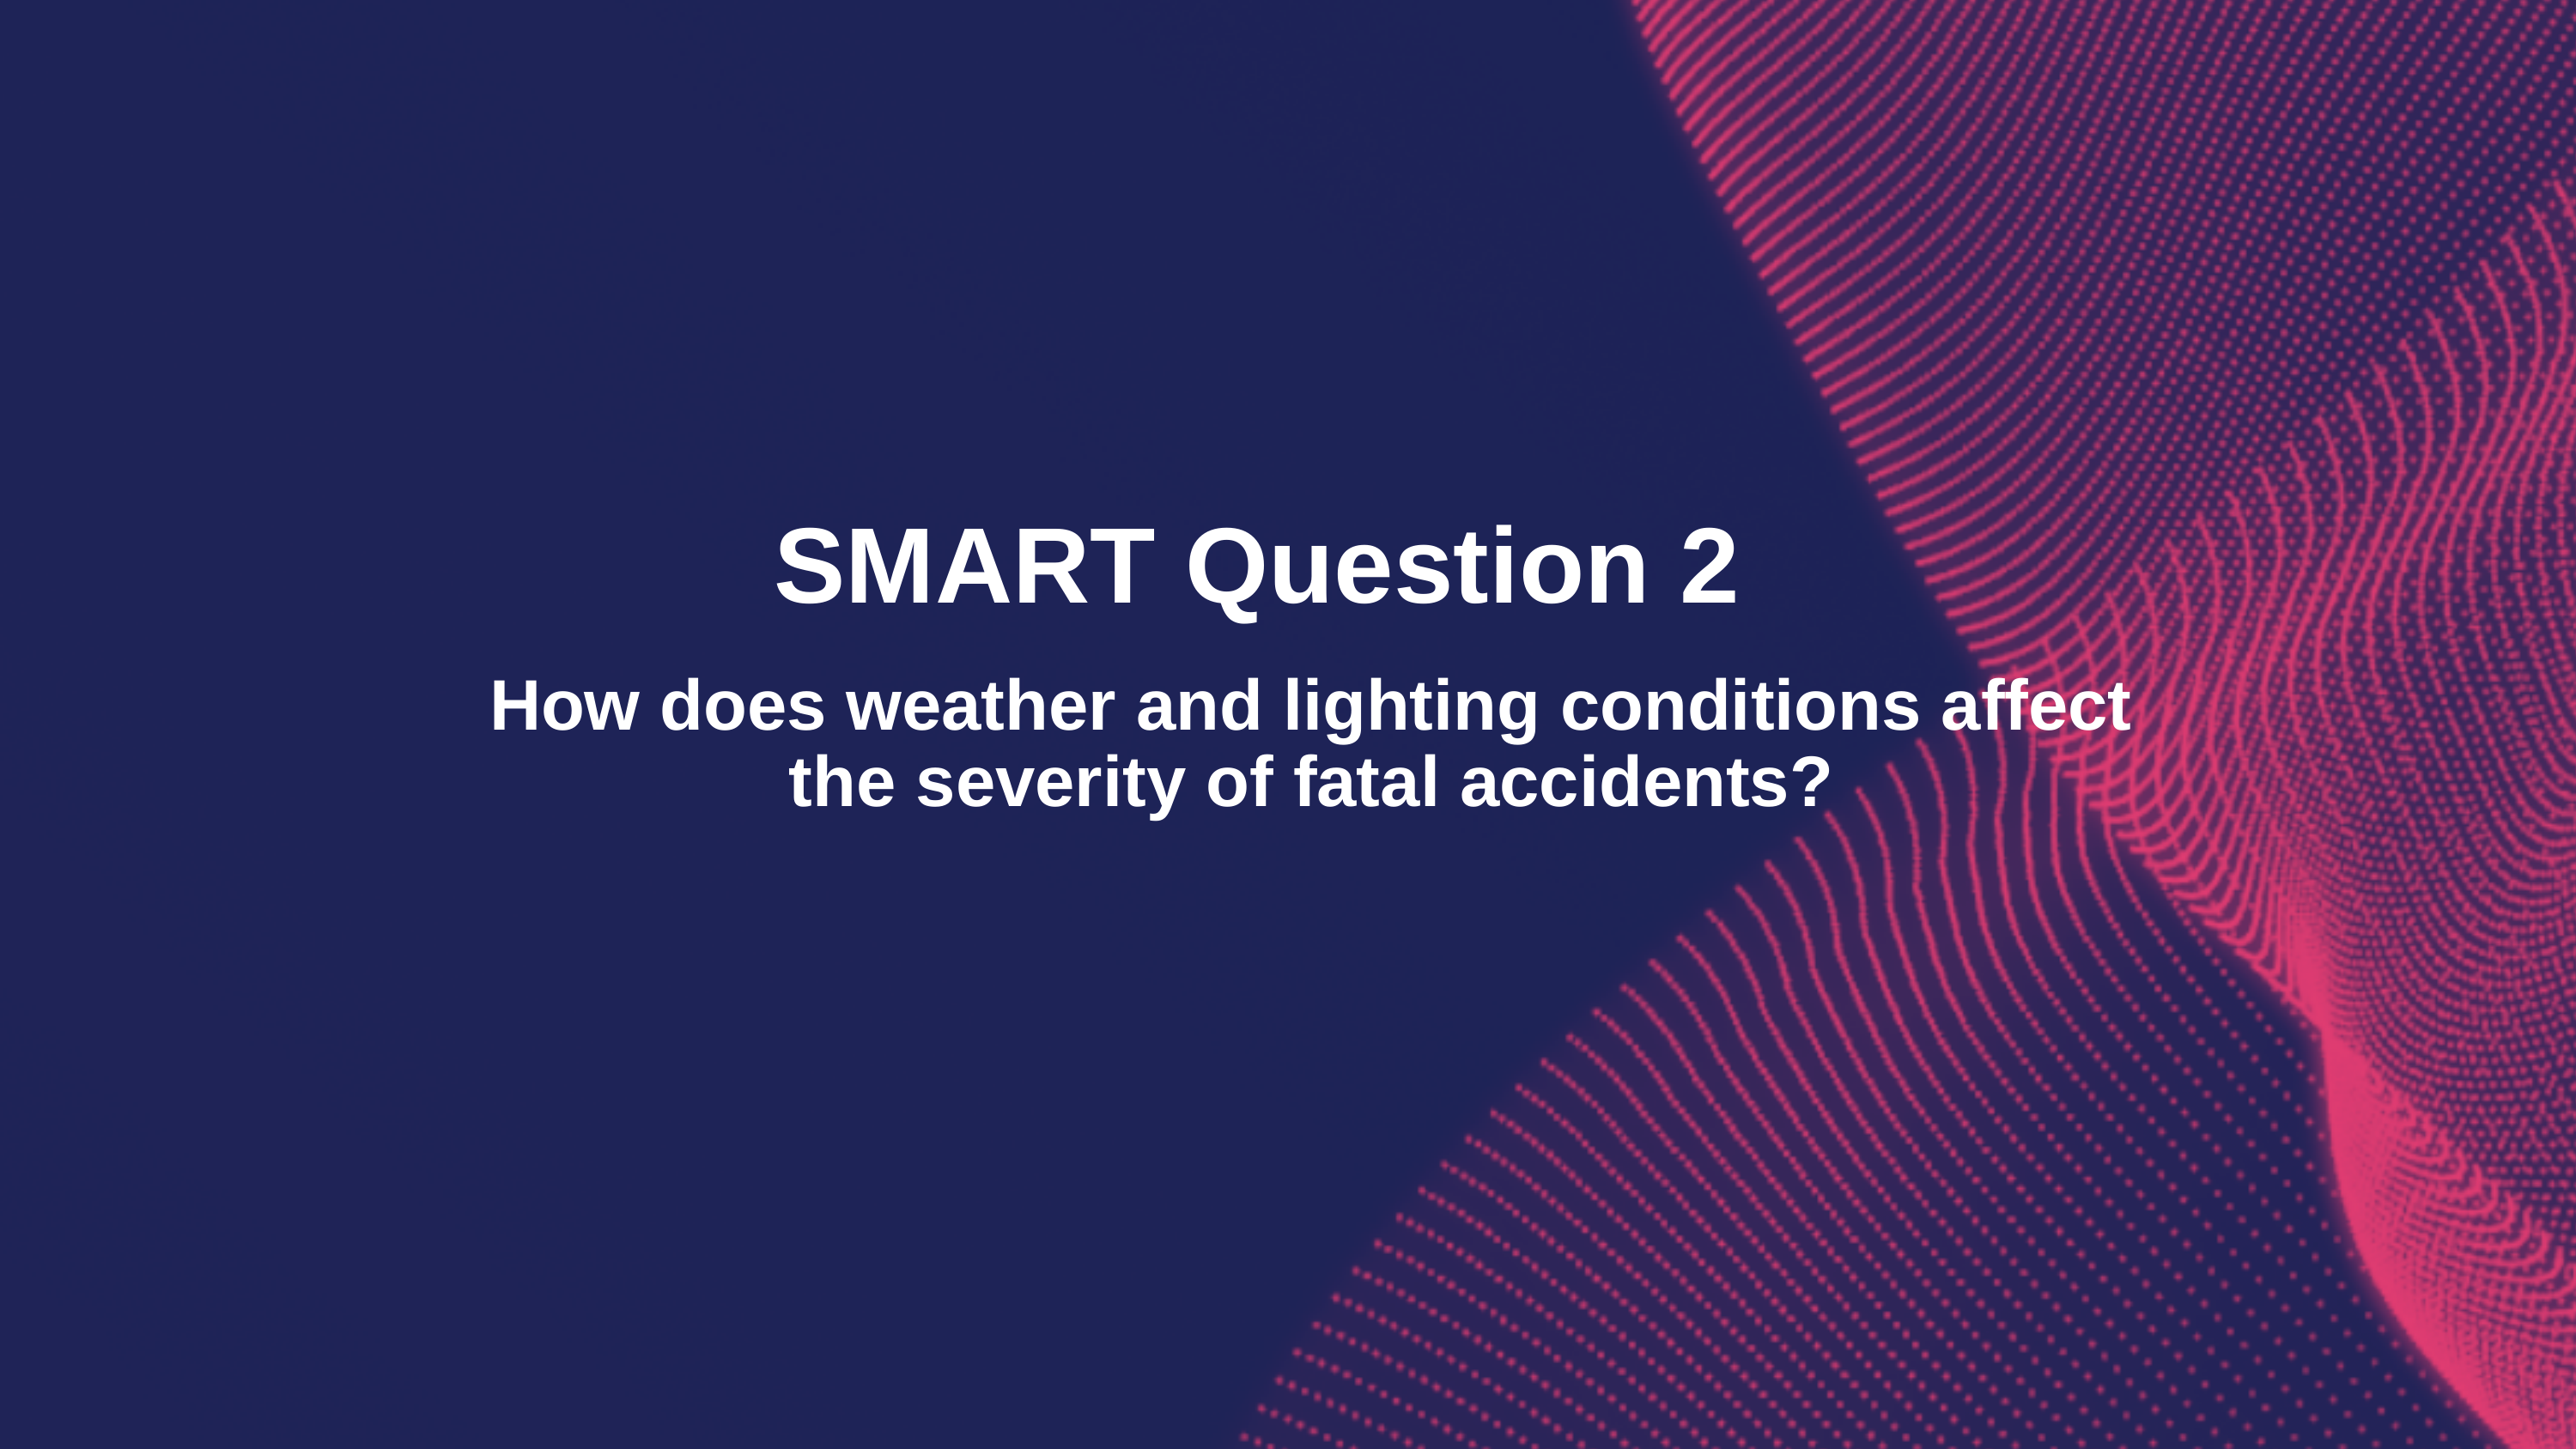

SMART Question 2
How does weather and lighting conditions affect the severity of fatal accidents?